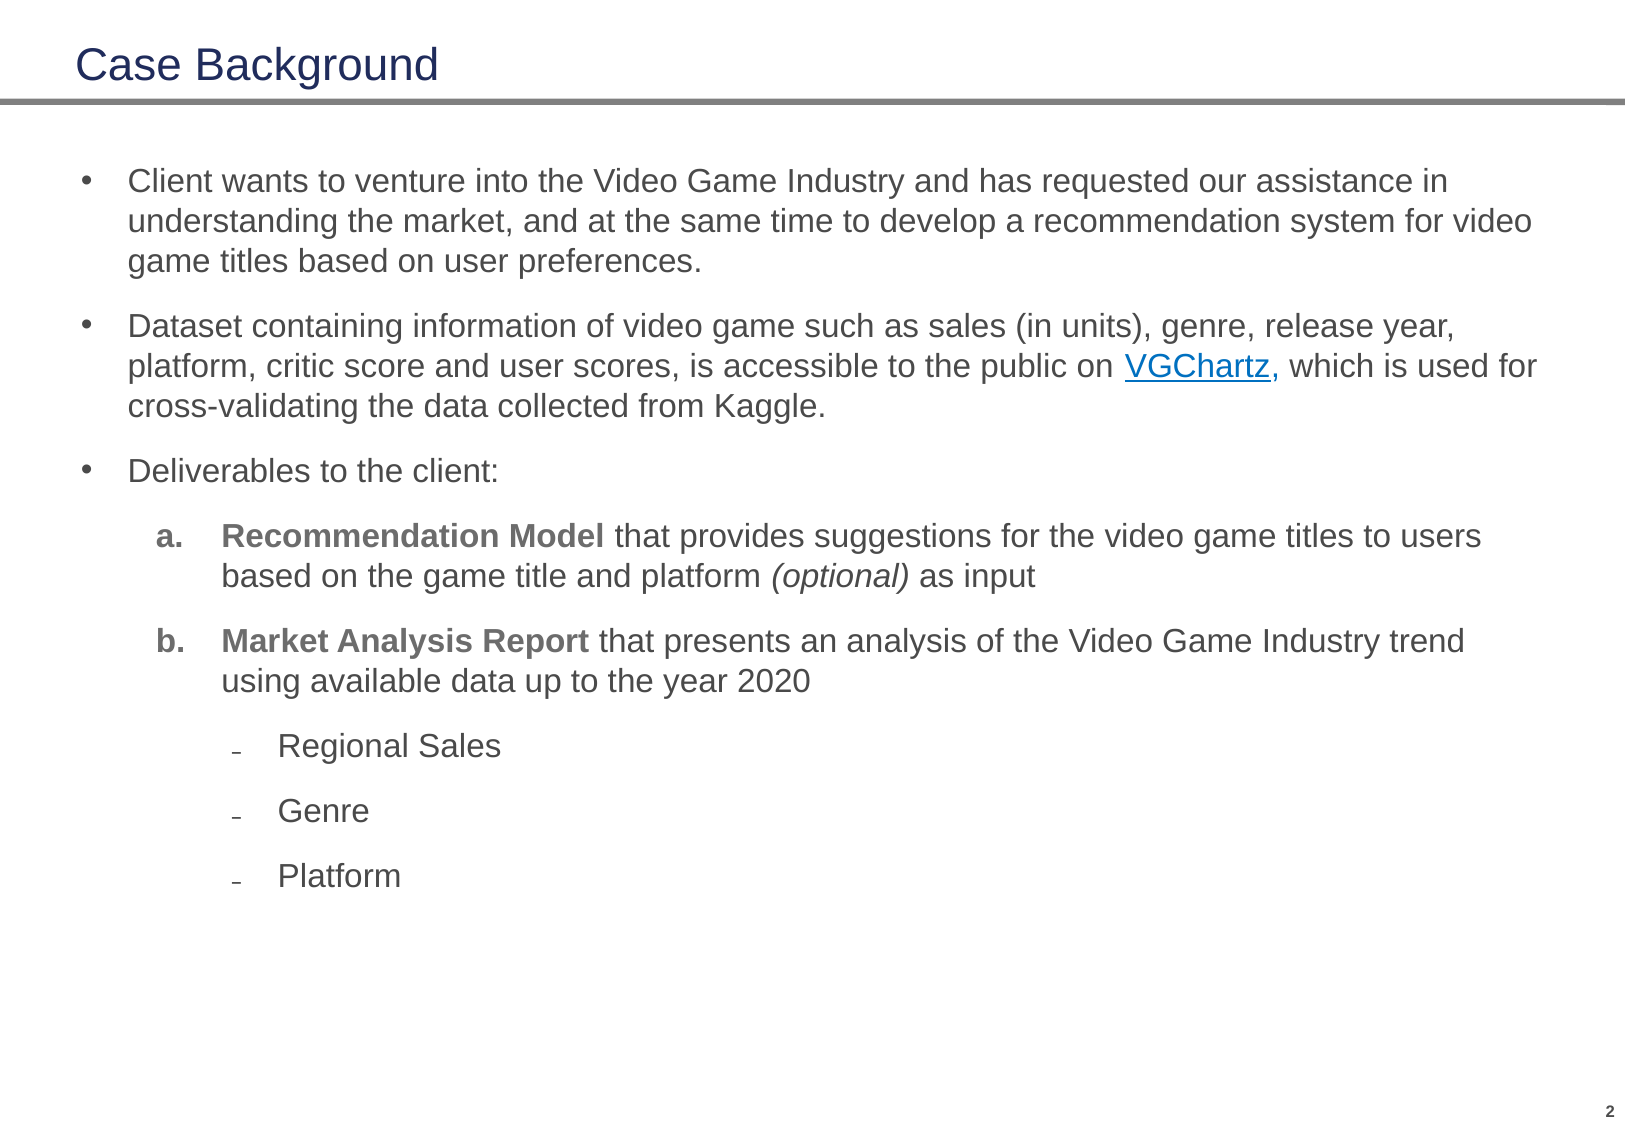

# Case Background
Client wants to venture into the Video Game Industry and has requested our assistance in understanding the market, and at the same time to develop a recommendation system for video game titles based on user preferences.
Dataset containing information of video game such as sales (in units), genre, release year, platform, critic score and user scores, is accessible to the public on VGChartz, which is used for cross-validating the data collected from Kaggle.
Deliverables to the client:
Recommendation Model that provides suggestions for the video game titles to users based on the game title and platform (optional) as input
Market Analysis Report that presents an analysis of the Video Game Industry trend using available data up to the year 2020
Regional Sales
Genre
Platform